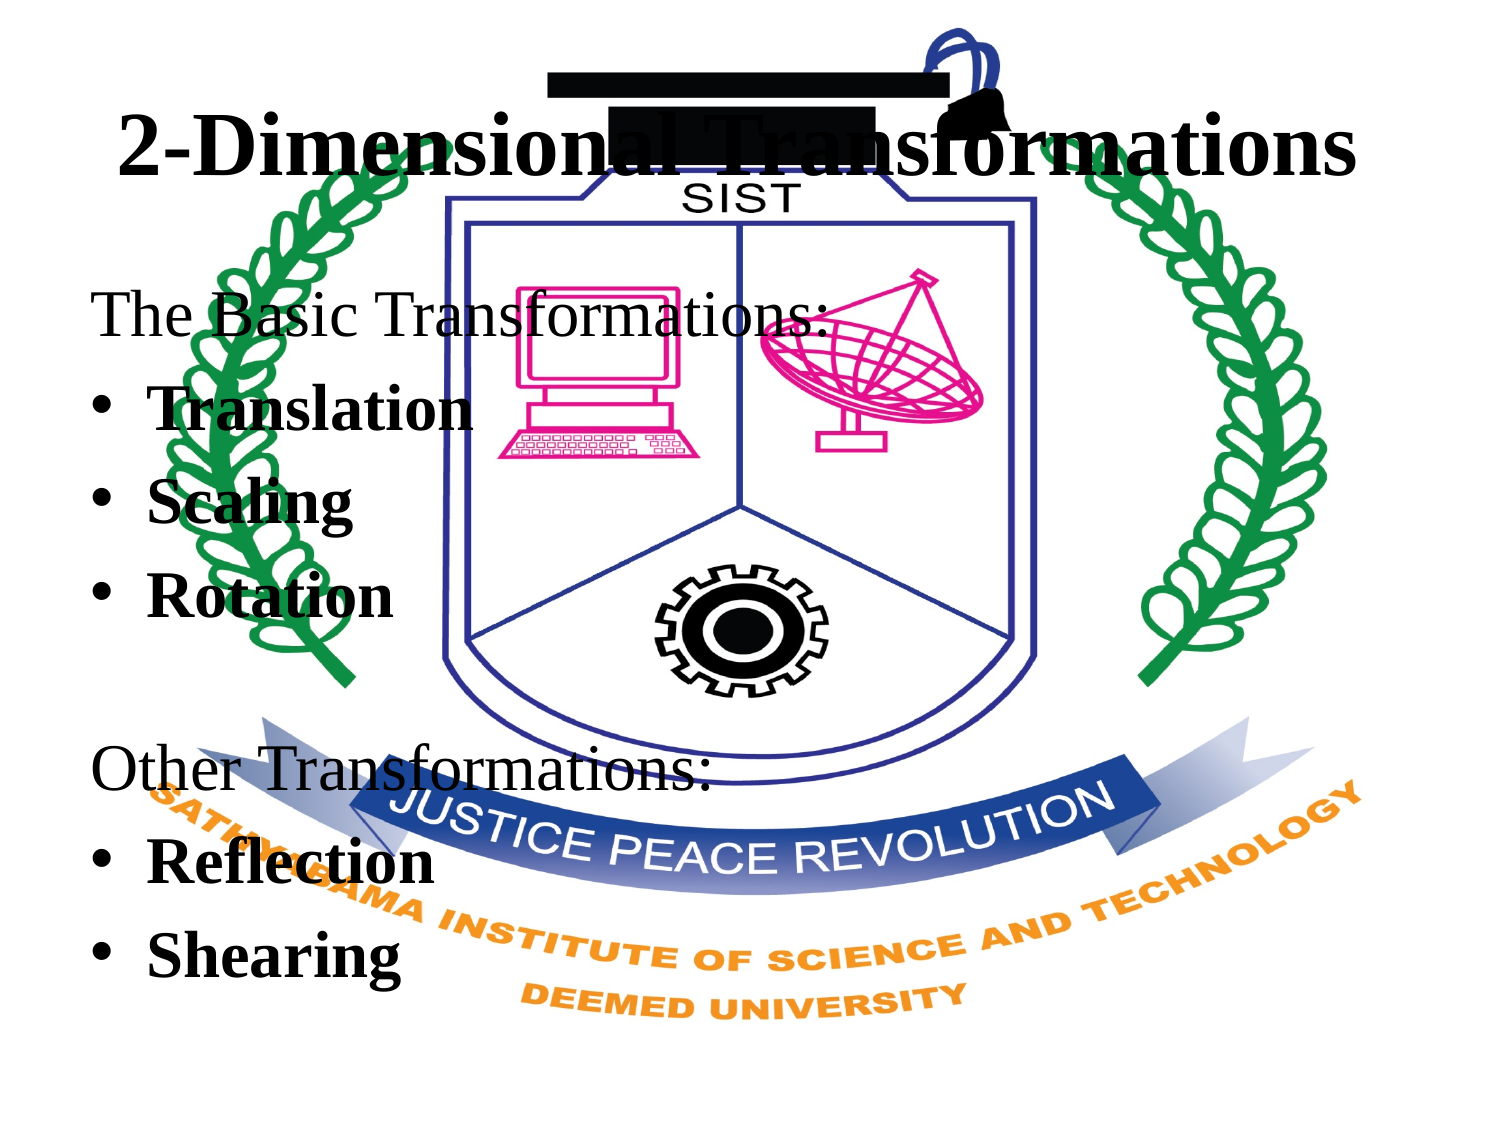

# 2-Dimensional Transformations
The Basic Transformations:
Translation
Scaling
Rotation
Other Transformations:
Reflection
Shearing